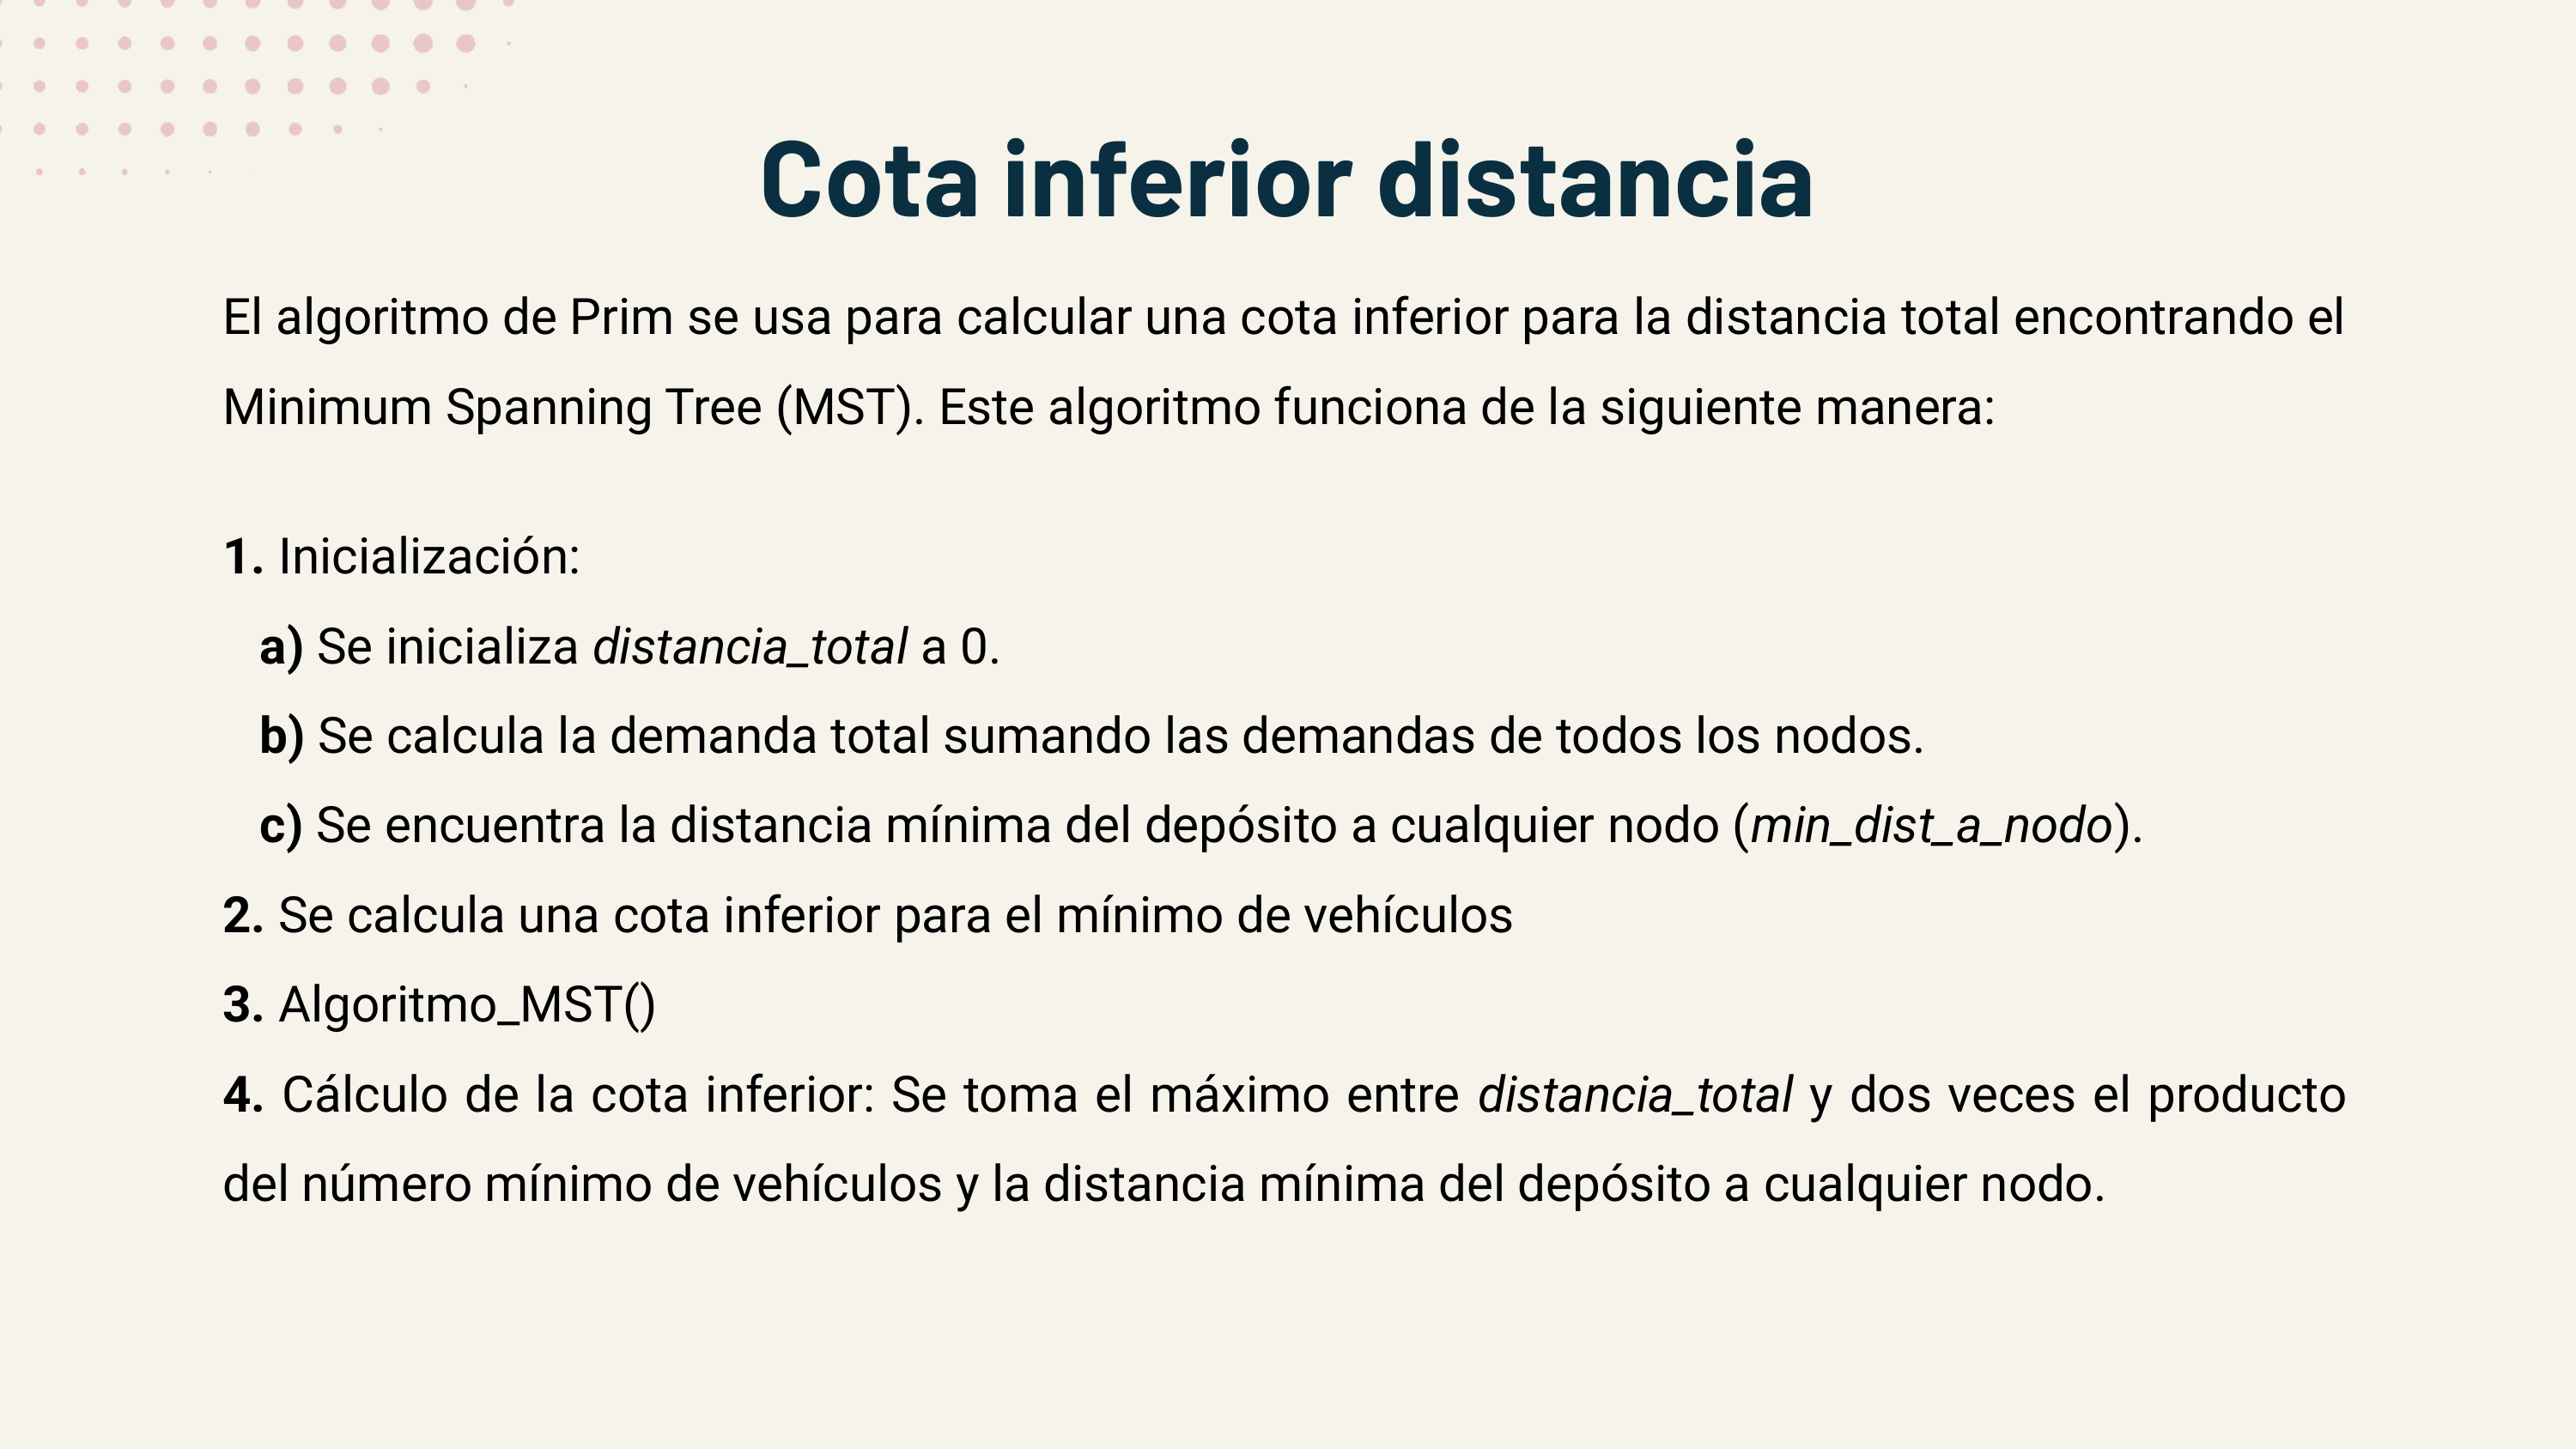

Cota inferior distancia
El algoritmo de Prim se usa para calcular una cota inferior para la distancia total encontrando el Minimum Spanning Tree (MST). Este algoritmo funciona de la siguiente manera:

1. Inicialización:
   a) Se inicializa distancia_total a 0.
   b) Se calcula la demanda total sumando las demandas de todos los nodos.
   c) Se encuentra la distancia mínima del depósito a cualquier nodo (min_dist_a_nodo).
2. Se calcula una cota inferior para el mínimo de vehículos
3. Algoritmo_MST()
4. Cálculo de la cota inferior: Se toma el máximo entre distancia_total y dos veces el producto del número mínimo de vehículos y la distancia mínima del depósito a cualquier nodo.